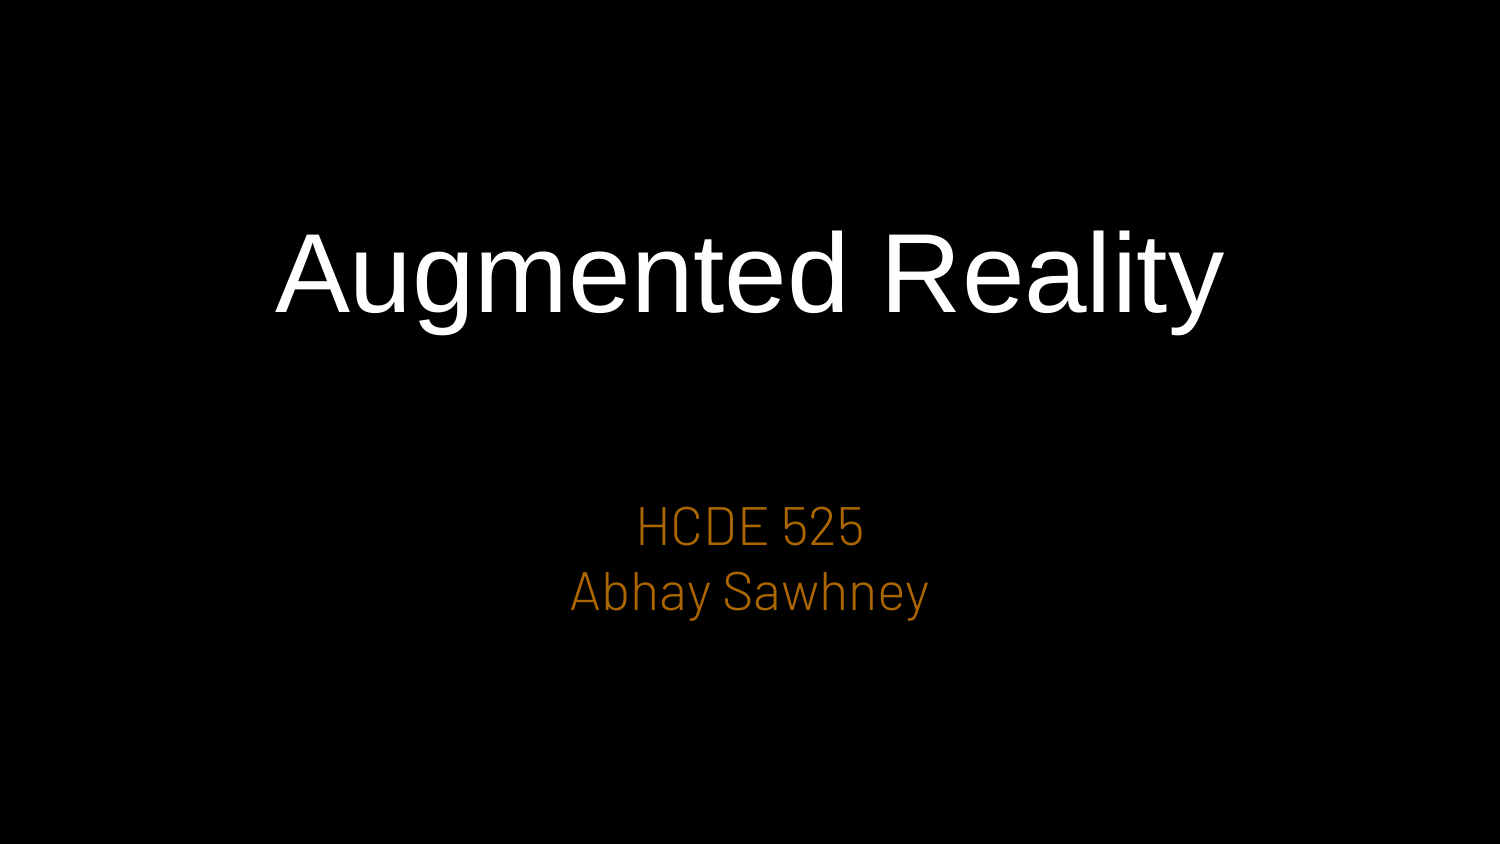

# Augmented Reality
HCDE 525
Abhay Sawhney